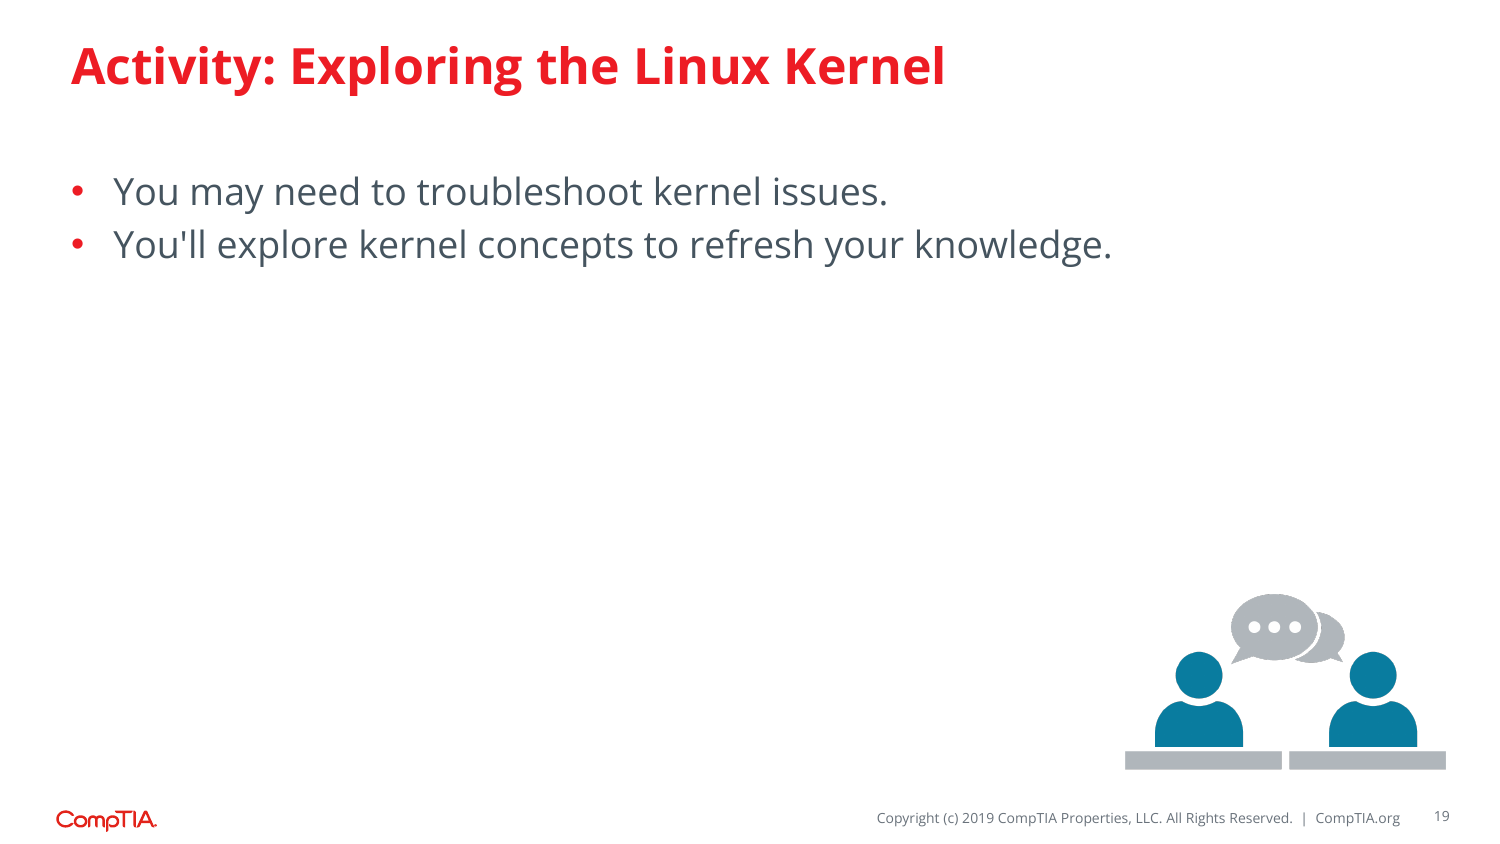

# Activity: Exploring the Linux Kernel
You may need to troubleshoot kernel issues.
You'll explore kernel concepts to refresh your knowledge.
19